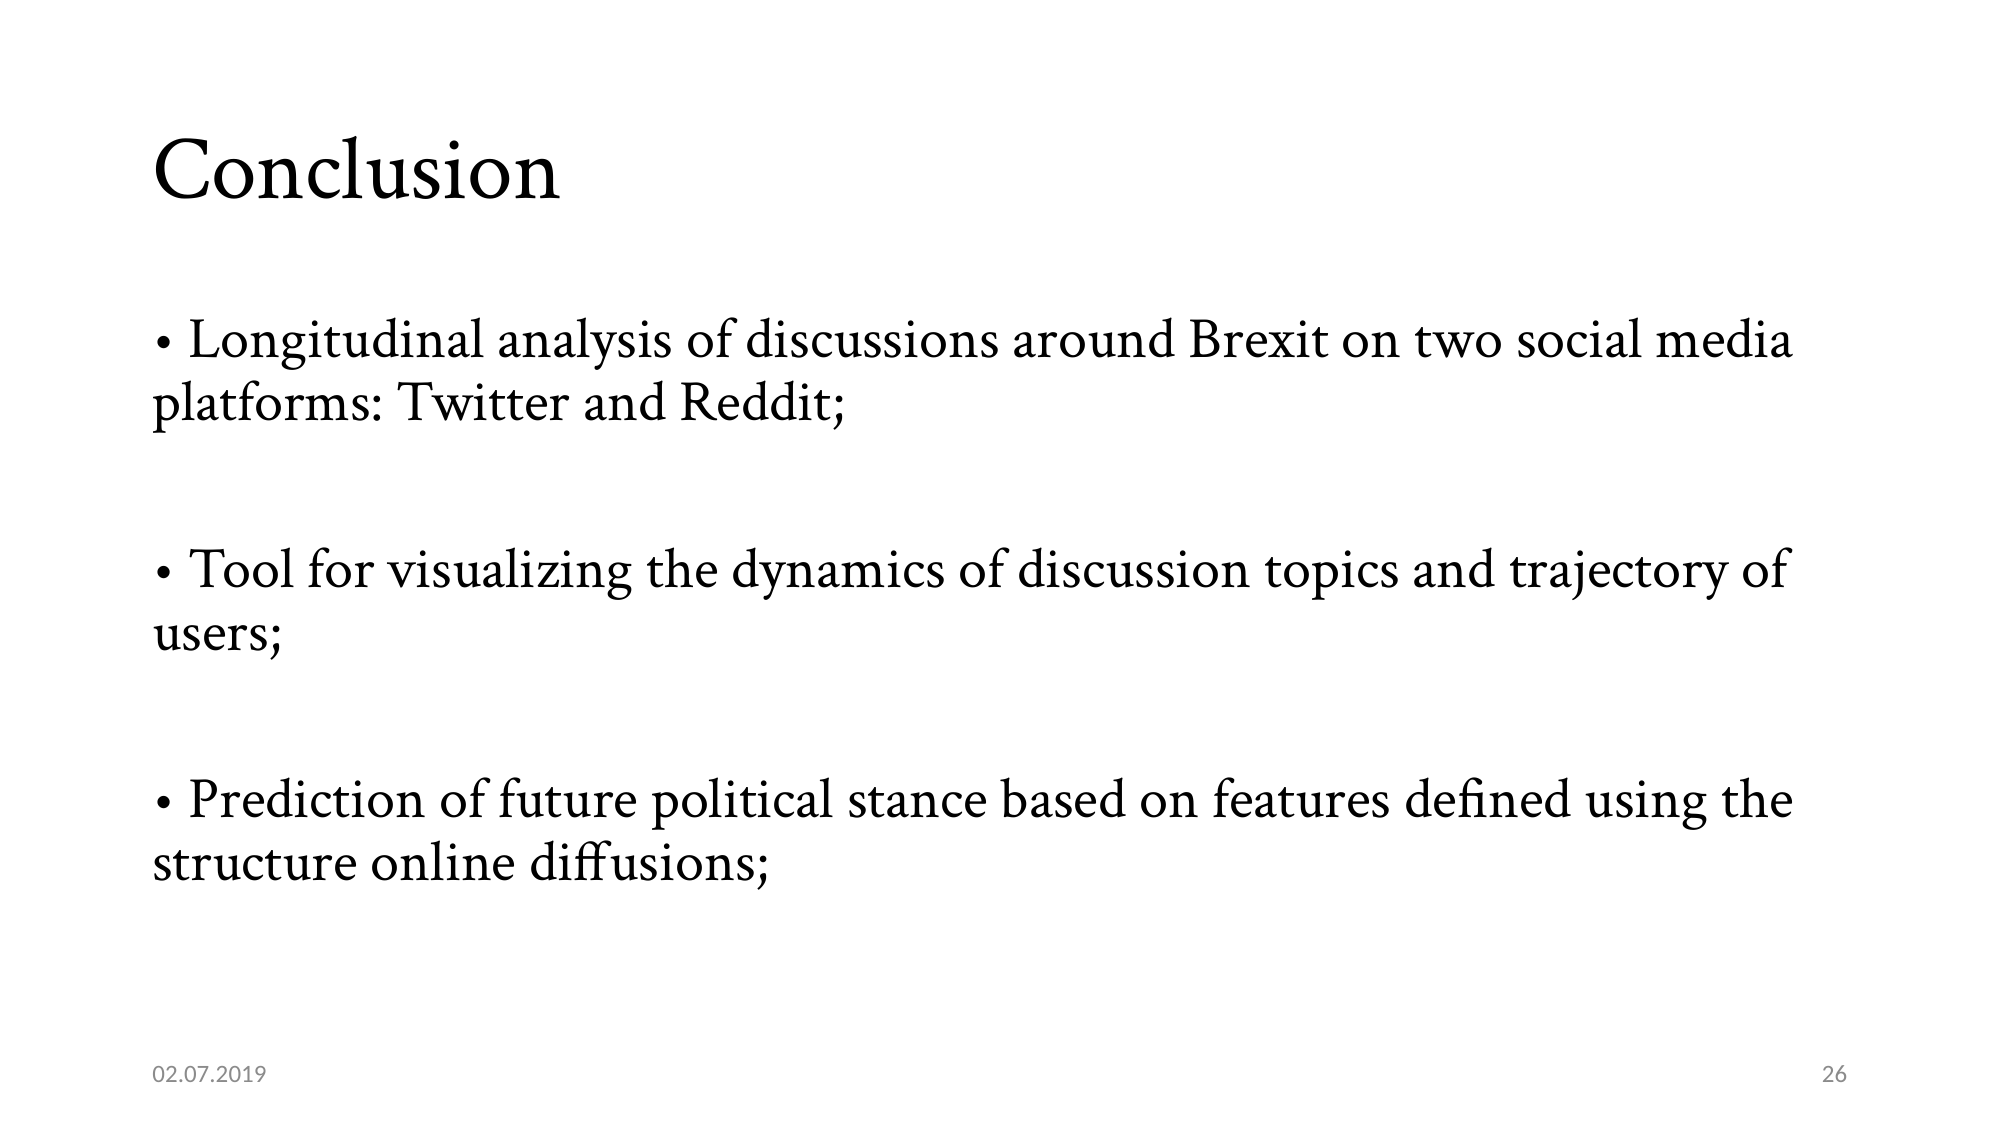

# Conclusion
• Longitudinal analysis of discussions around Brexit on two social media platforms: Twitter and Reddit;

• Tool for visualizing the dynamics of discussion topics and trajectory of users;

• Prediction of future political stance based on features defined using the structure online diffusions;
02.07.2019
26